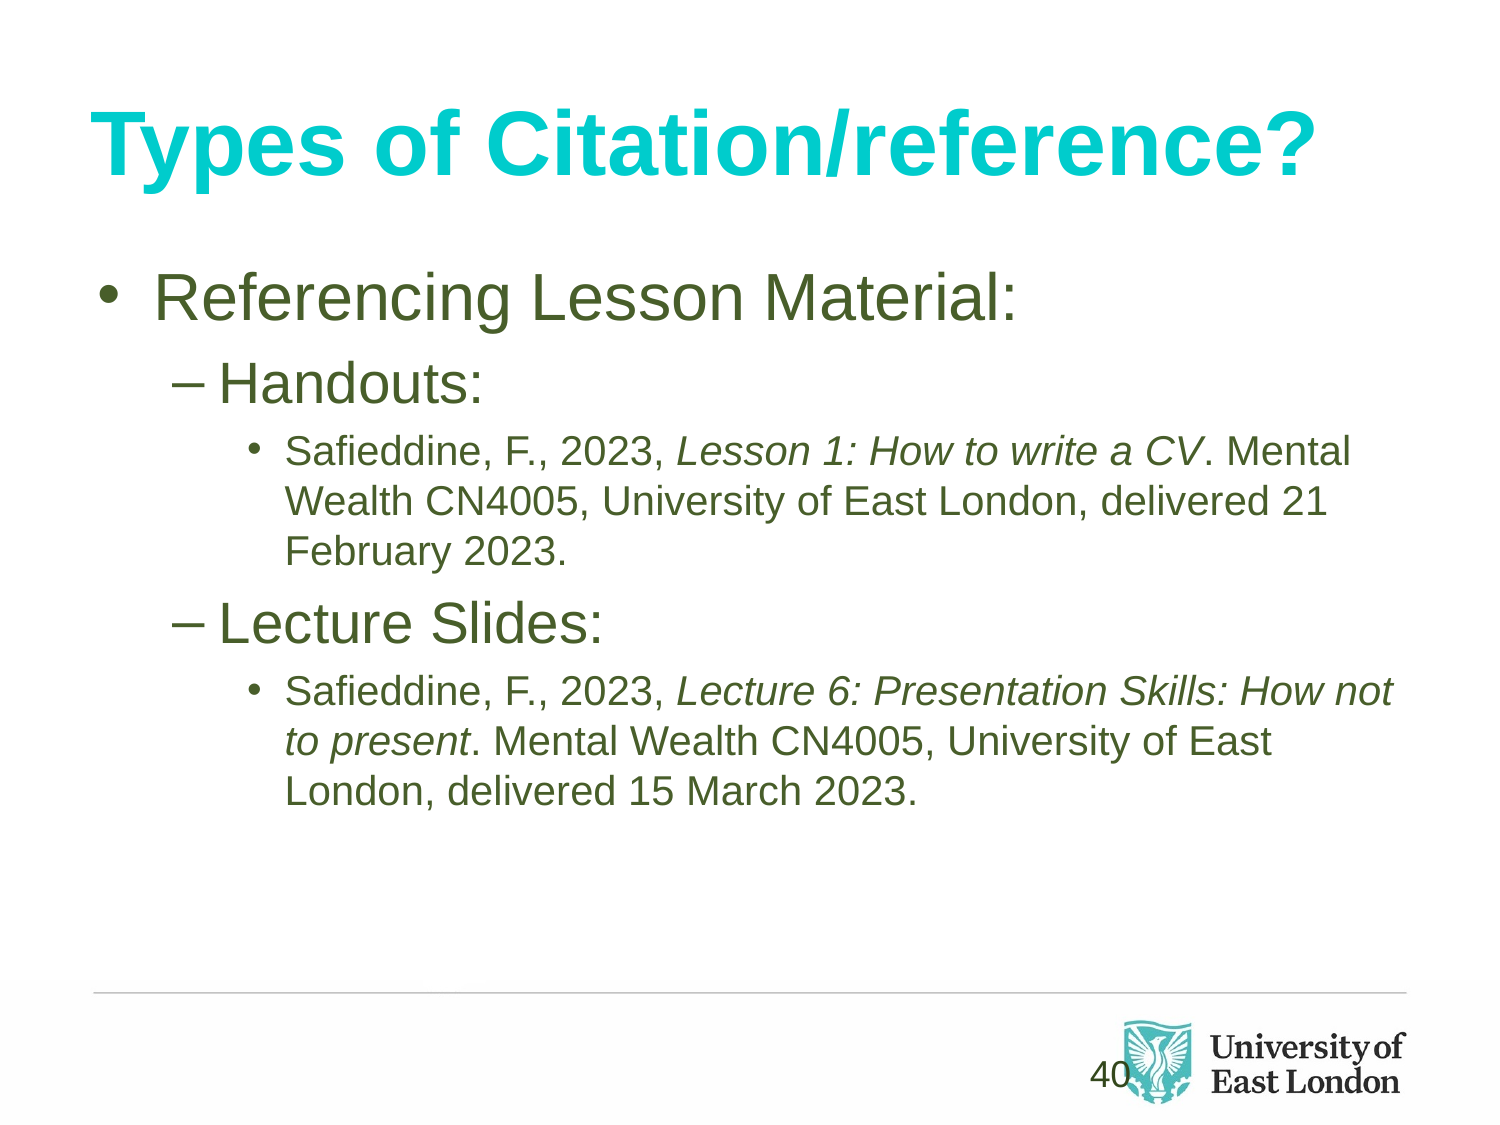

# Types of Citation/reference?
Referencing Lesson Material:
Handouts:
Safieddine, F., 2023, Lesson 1: How to write a CV. Mental Wealth CN4005, University of East London, delivered 21 February 2023.
Lecture Slides:
Safieddine, F., 2023, Lecture 6: Presentation Skills: How not to present. Mental Wealth CN4005, University of East London, delivered 15 March 2023.

40